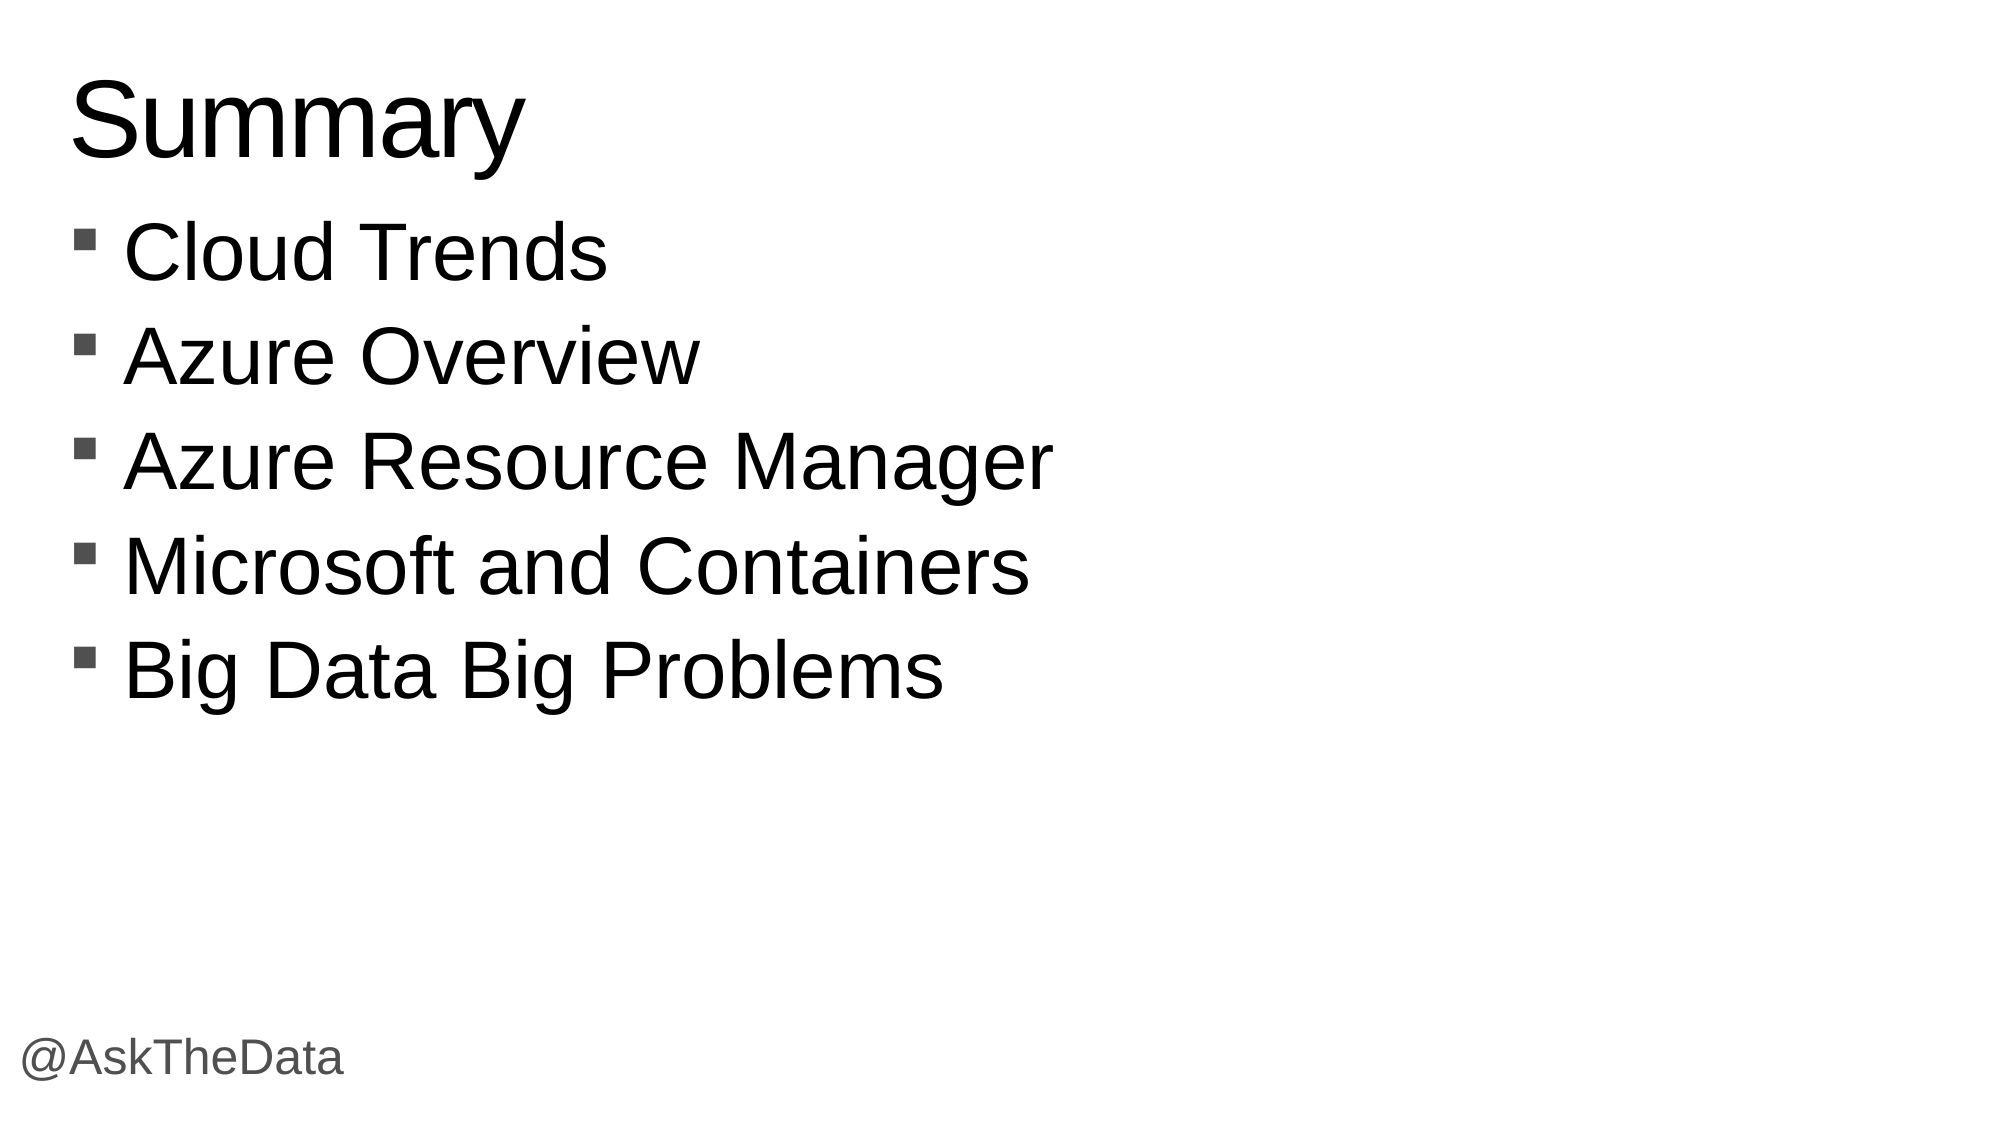

# Summary
Cloud Trends
Azure Overview
Azure Resource Manager
Microsoft and Containers
Big Data Big Problems